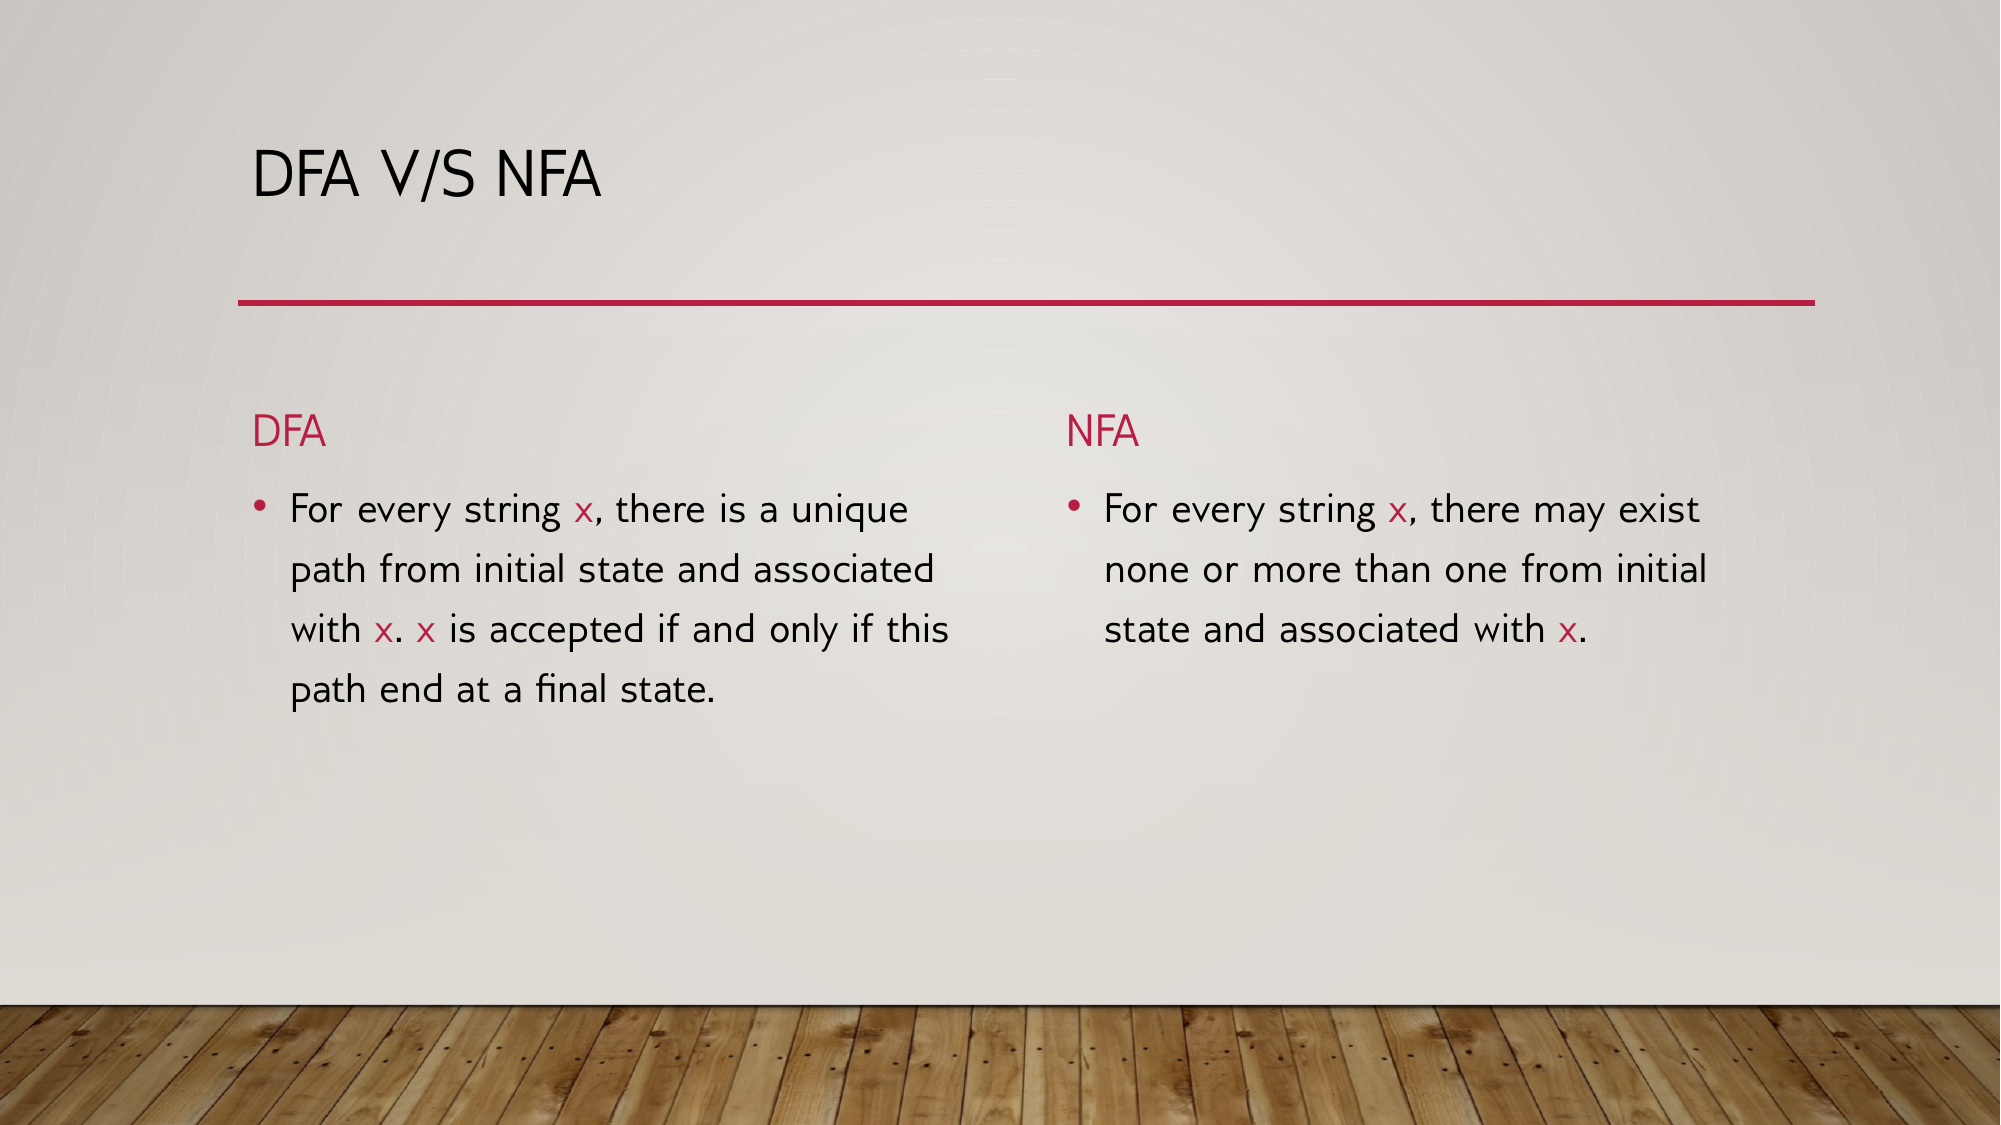

# DFA v/s nfa
dfa
nfa
For every string x, there may exist none or more than one from initial state and associated with x.
For every string x, there is a unique path from initial state and associated with x. x is accepted if and only if this path end at a final state.